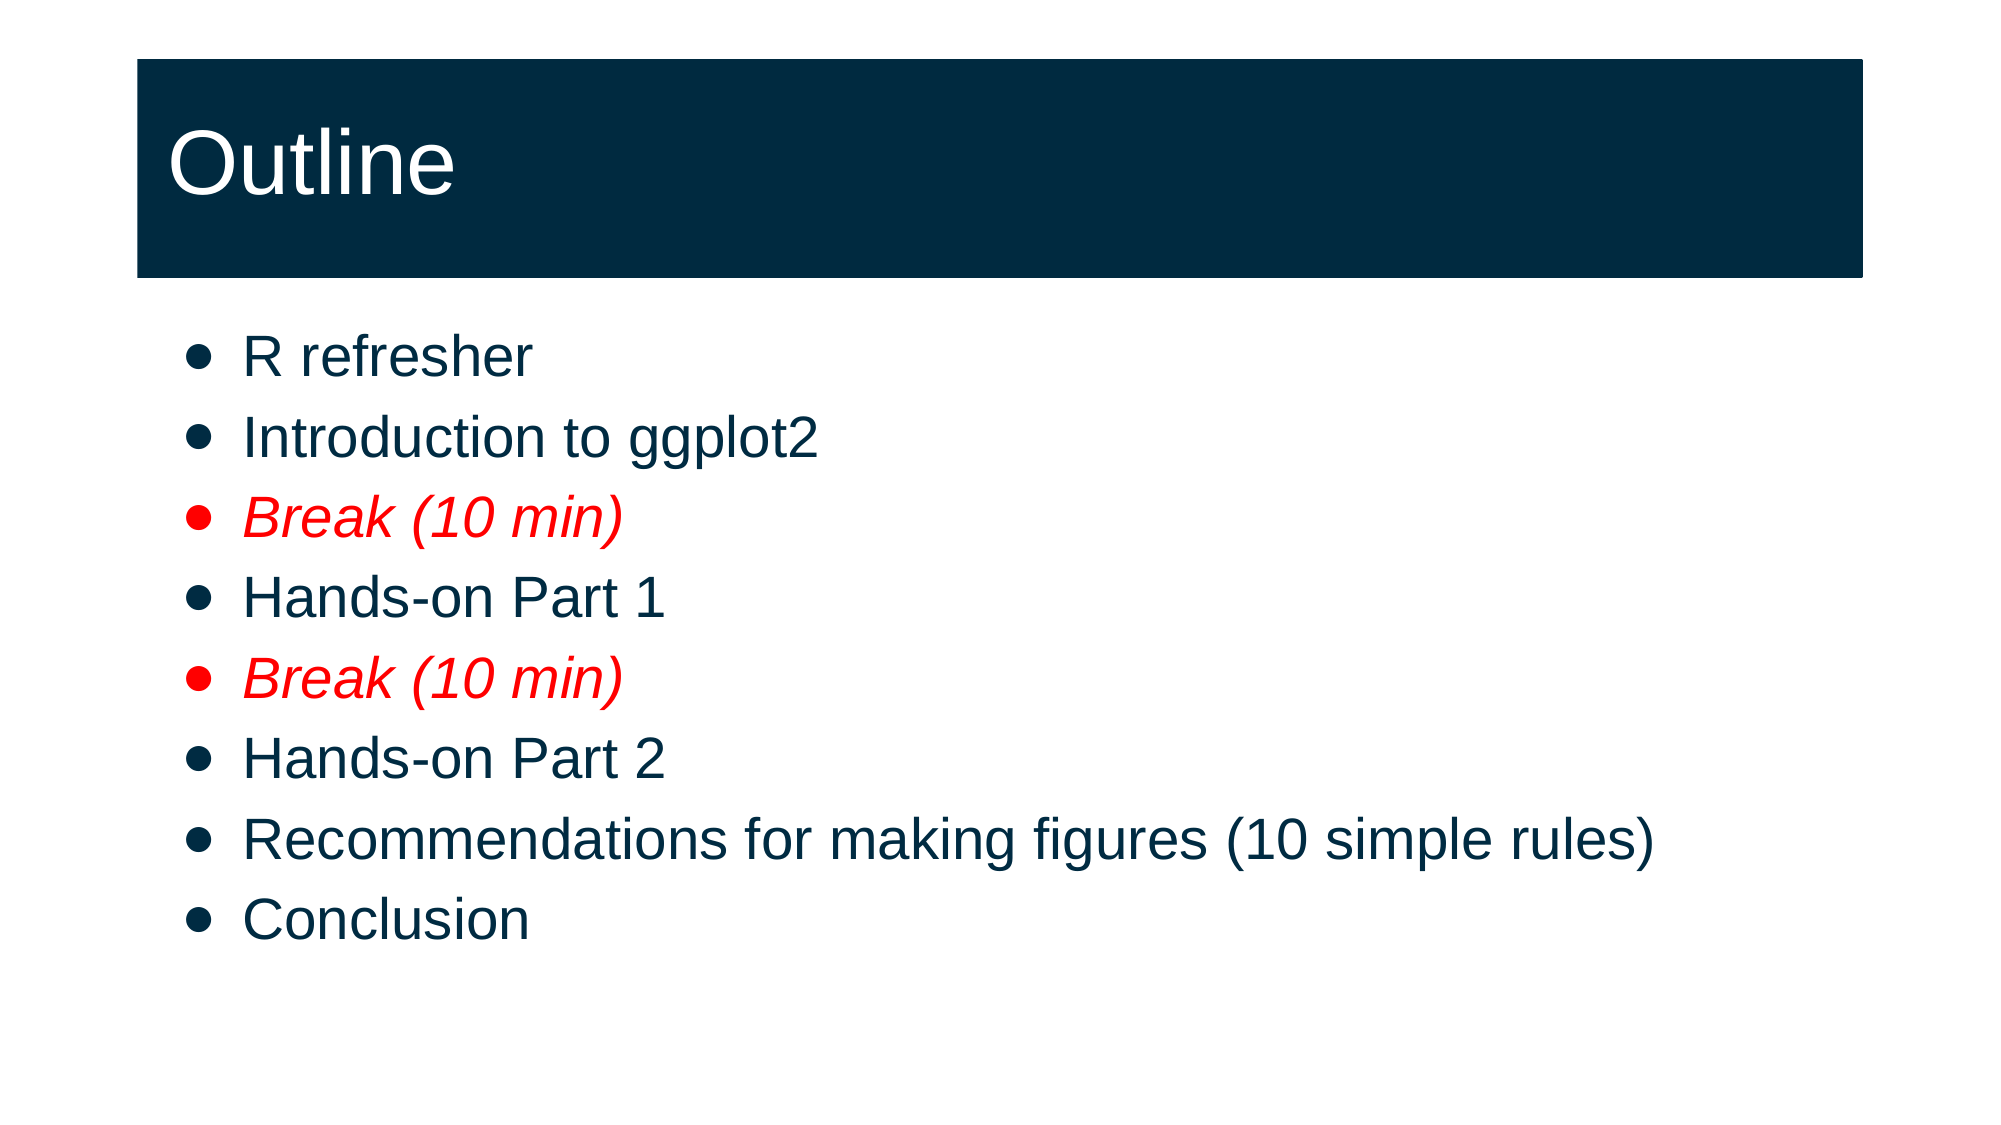

# Outline
R refresher
Introduction to ggplot2
Break (10 min)
Hands-on Part 1
Break (10 min)
Hands-on Part 2
Recommendations for making figures (10 simple rules)
Conclusion